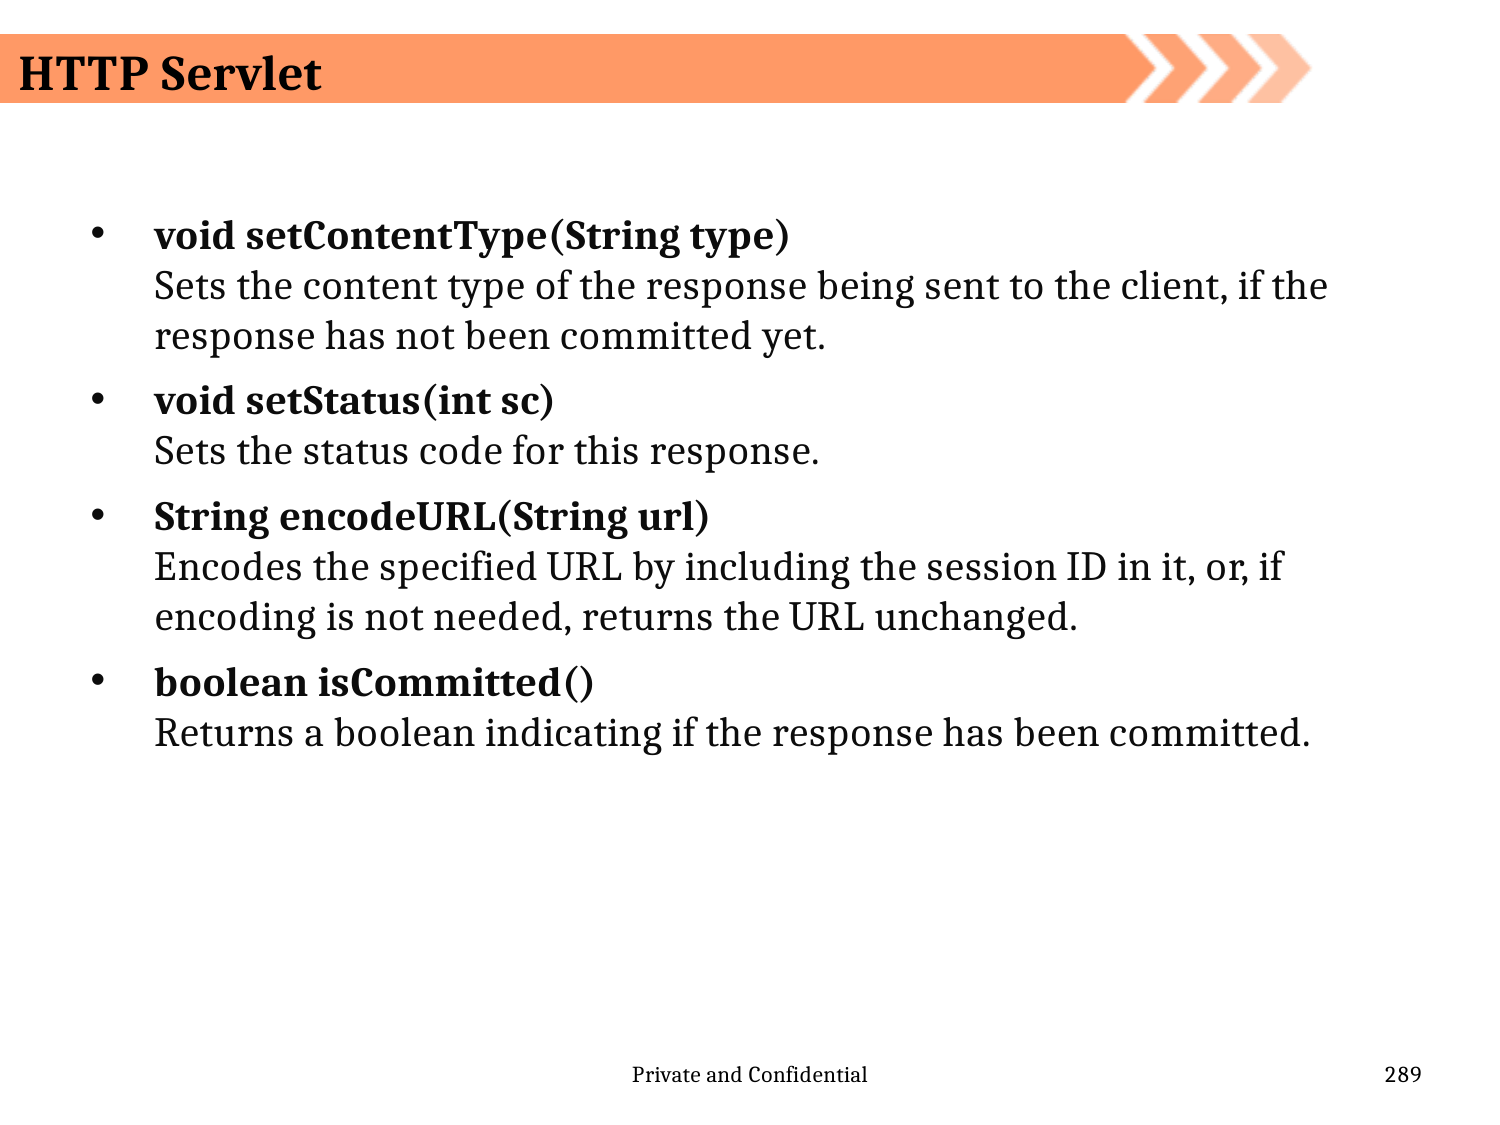

# HTTP Servlet
void setContentType(String type)
Sets the content type of the response being sent to the client, if the response has not been committed yet.
void setStatus(int sc)
Sets the status code for this response.
String encodeURL(String url)
Encodes the specified URL by including the session ID in it, or, if encoding is not needed, returns the URL unchanged.
boolean isCommitted()
Returns a boolean indicating if the response has been committed.